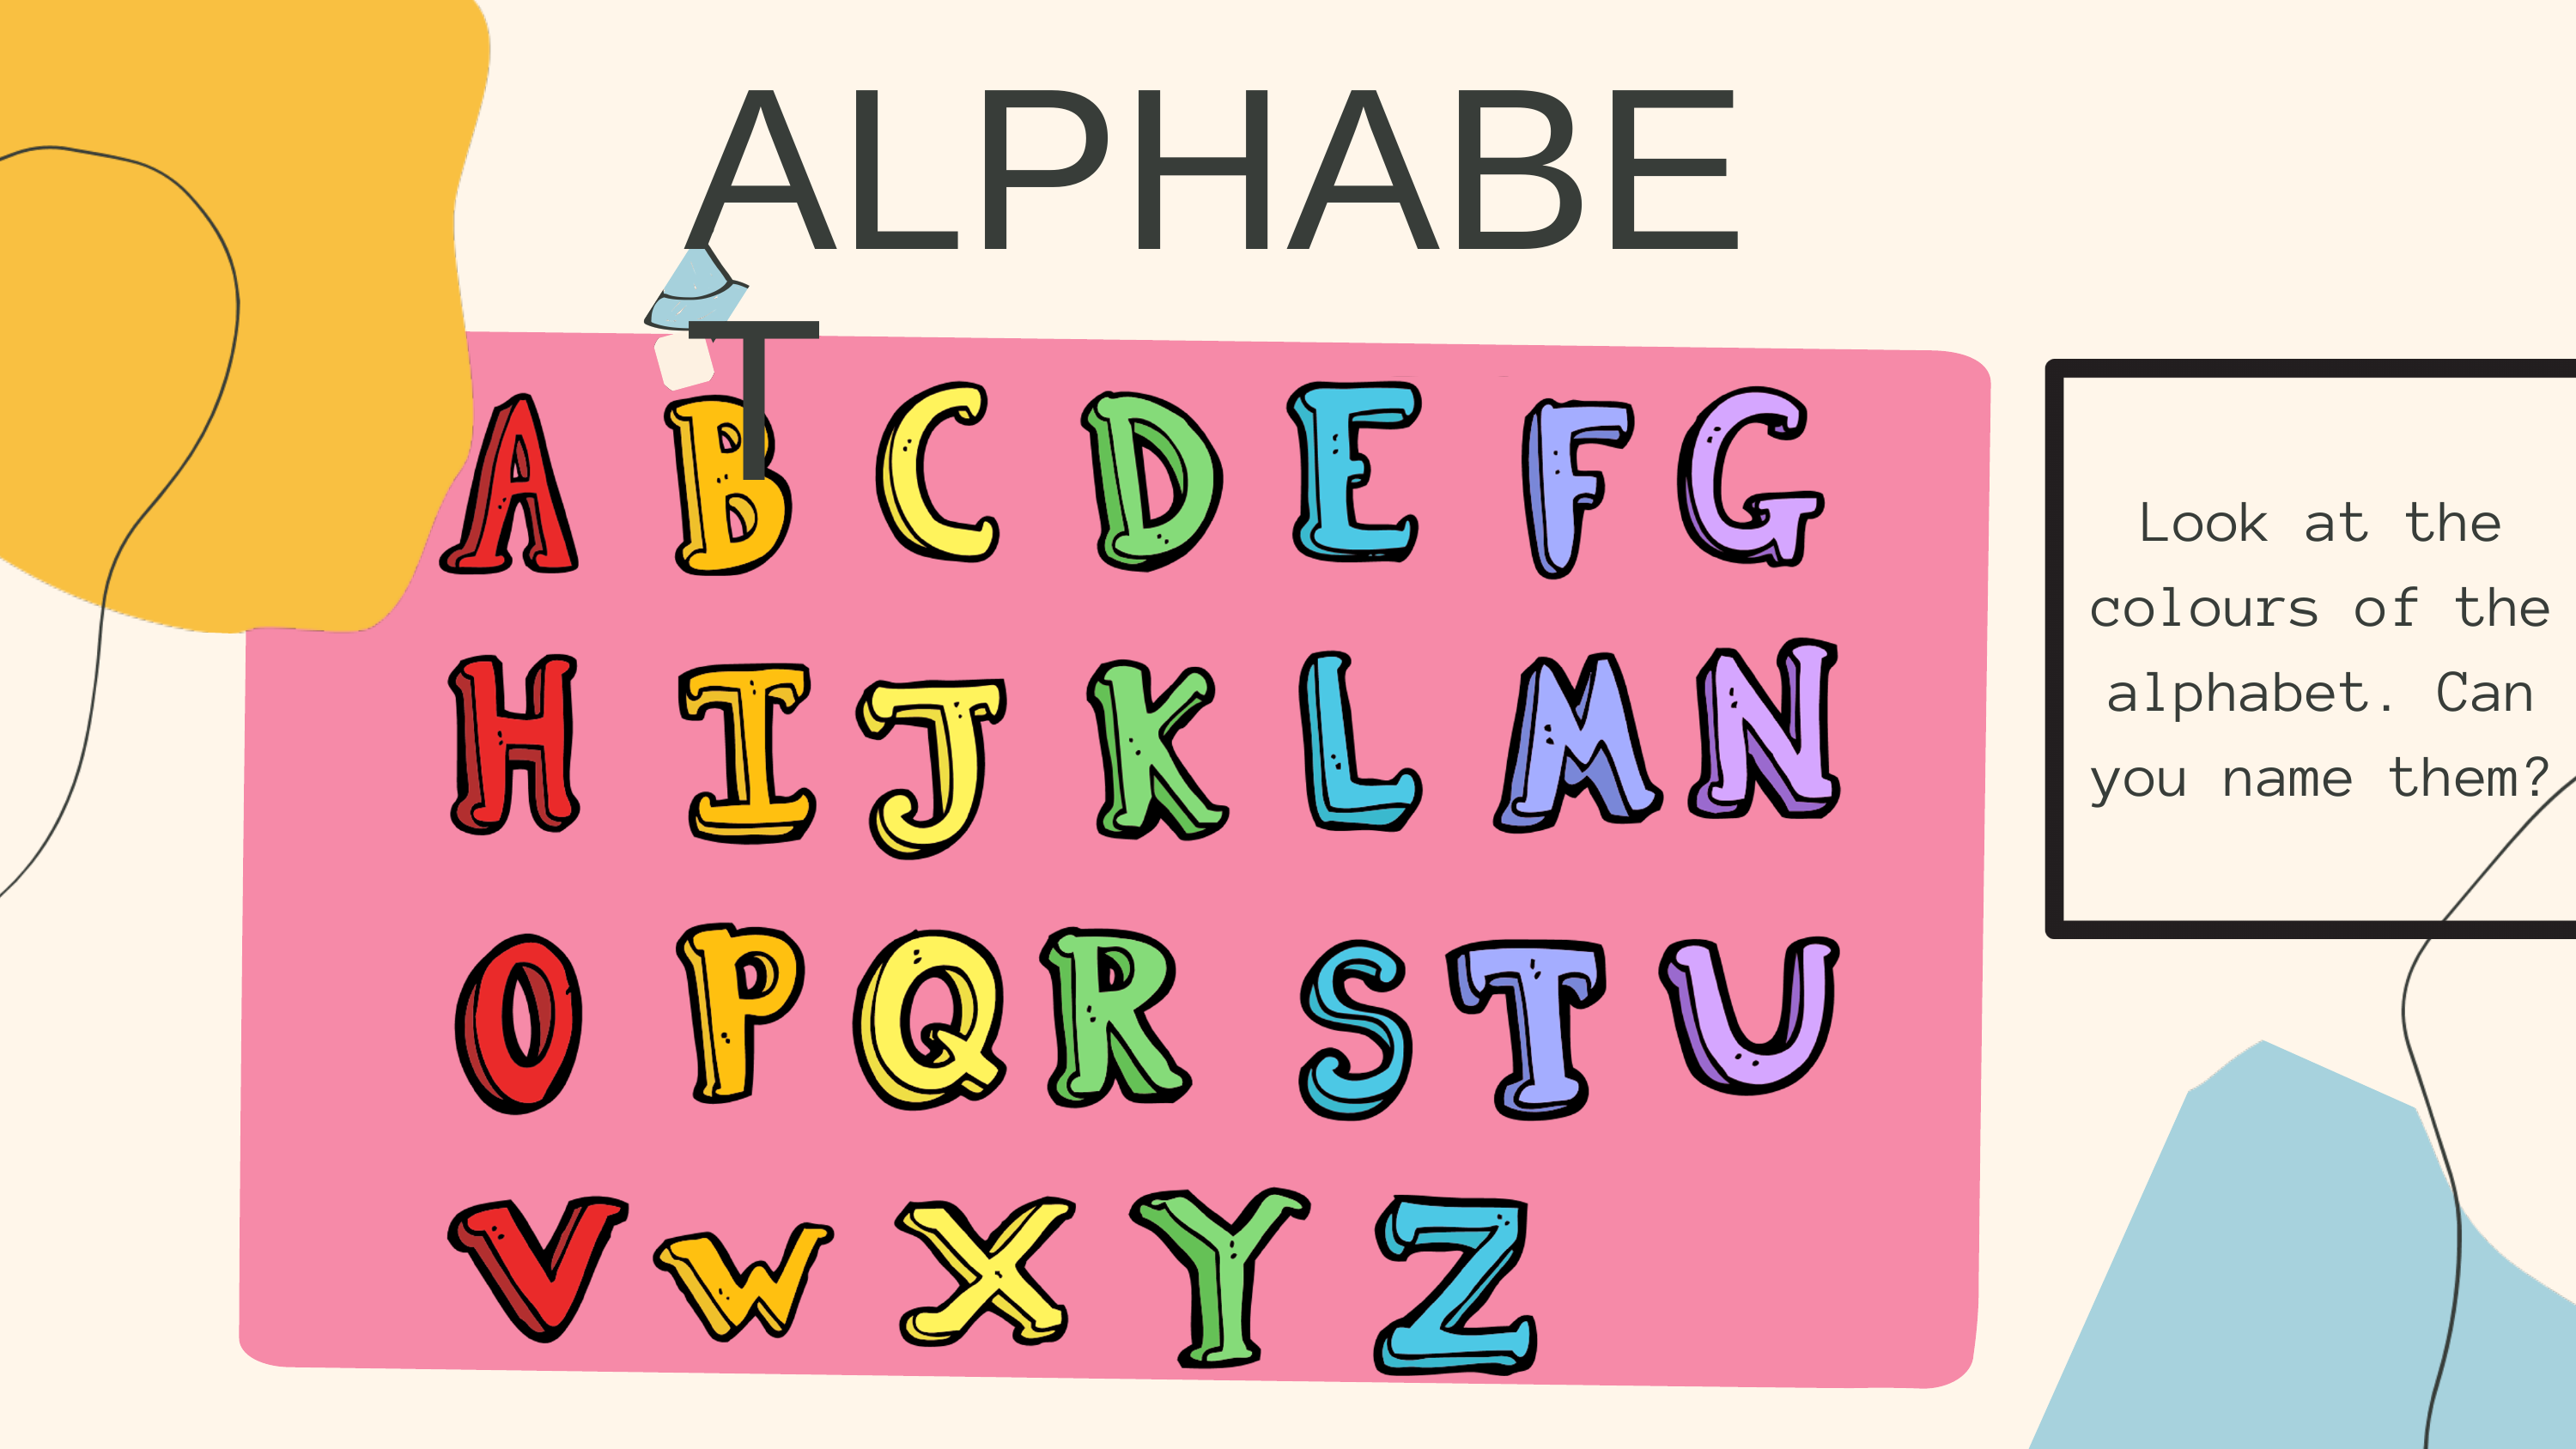

ALPHABET

Look at the colours of the alphabet. Can you name them?